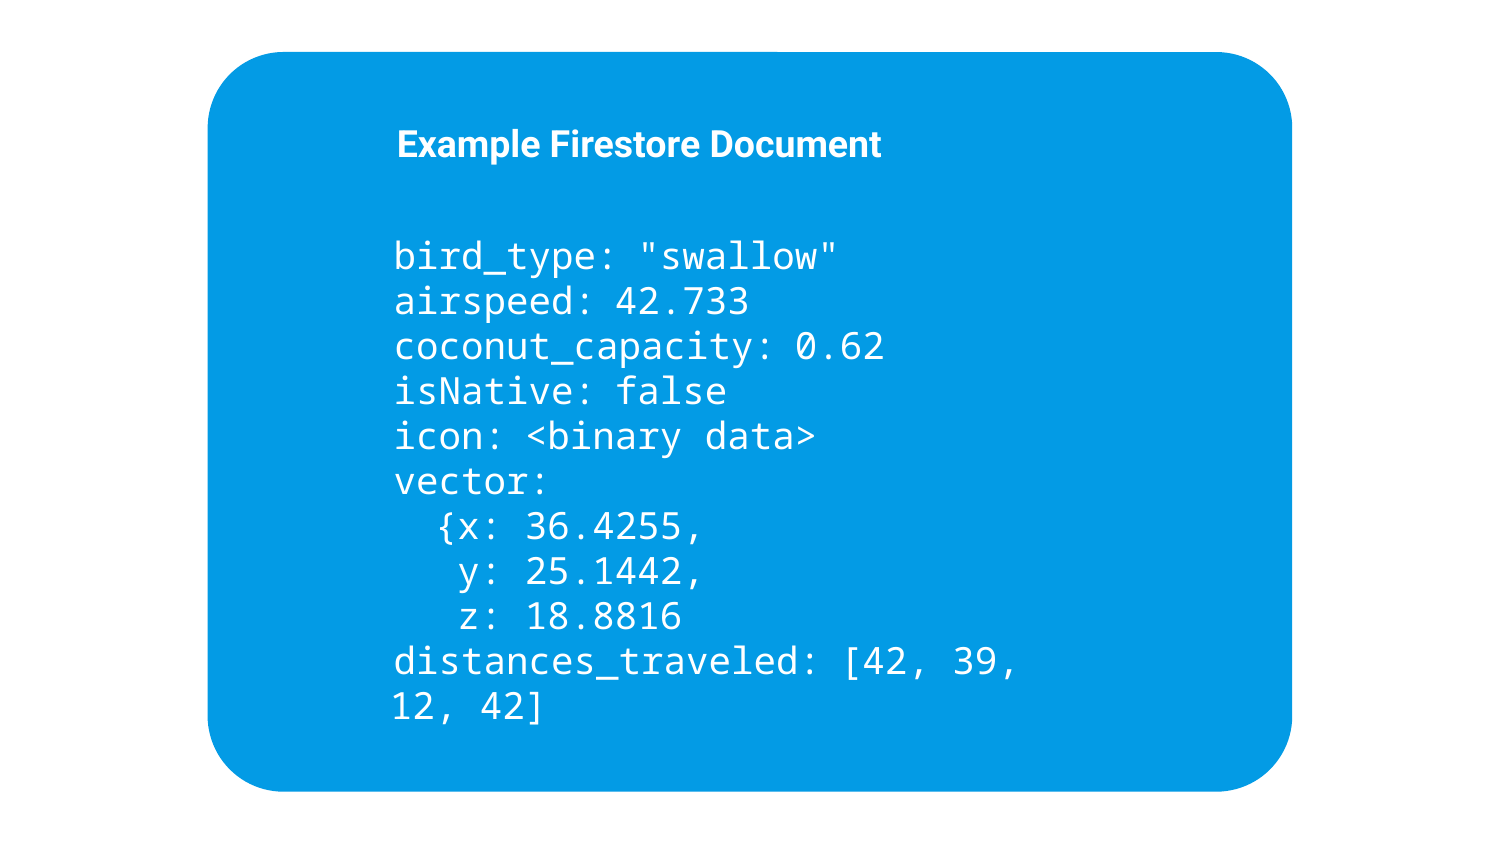

Example Firestore Document
bird_type:
airspeed:
coconut_capacity:
isNative:
icon:
vector:

distances_traveled:
           "swallow"
          42.733
                  0.62
          false
      <binary data>

  {x: 36.4255,
   y: 25.1442,
   z: 18.8816
                    [42, 39, 12, 42]